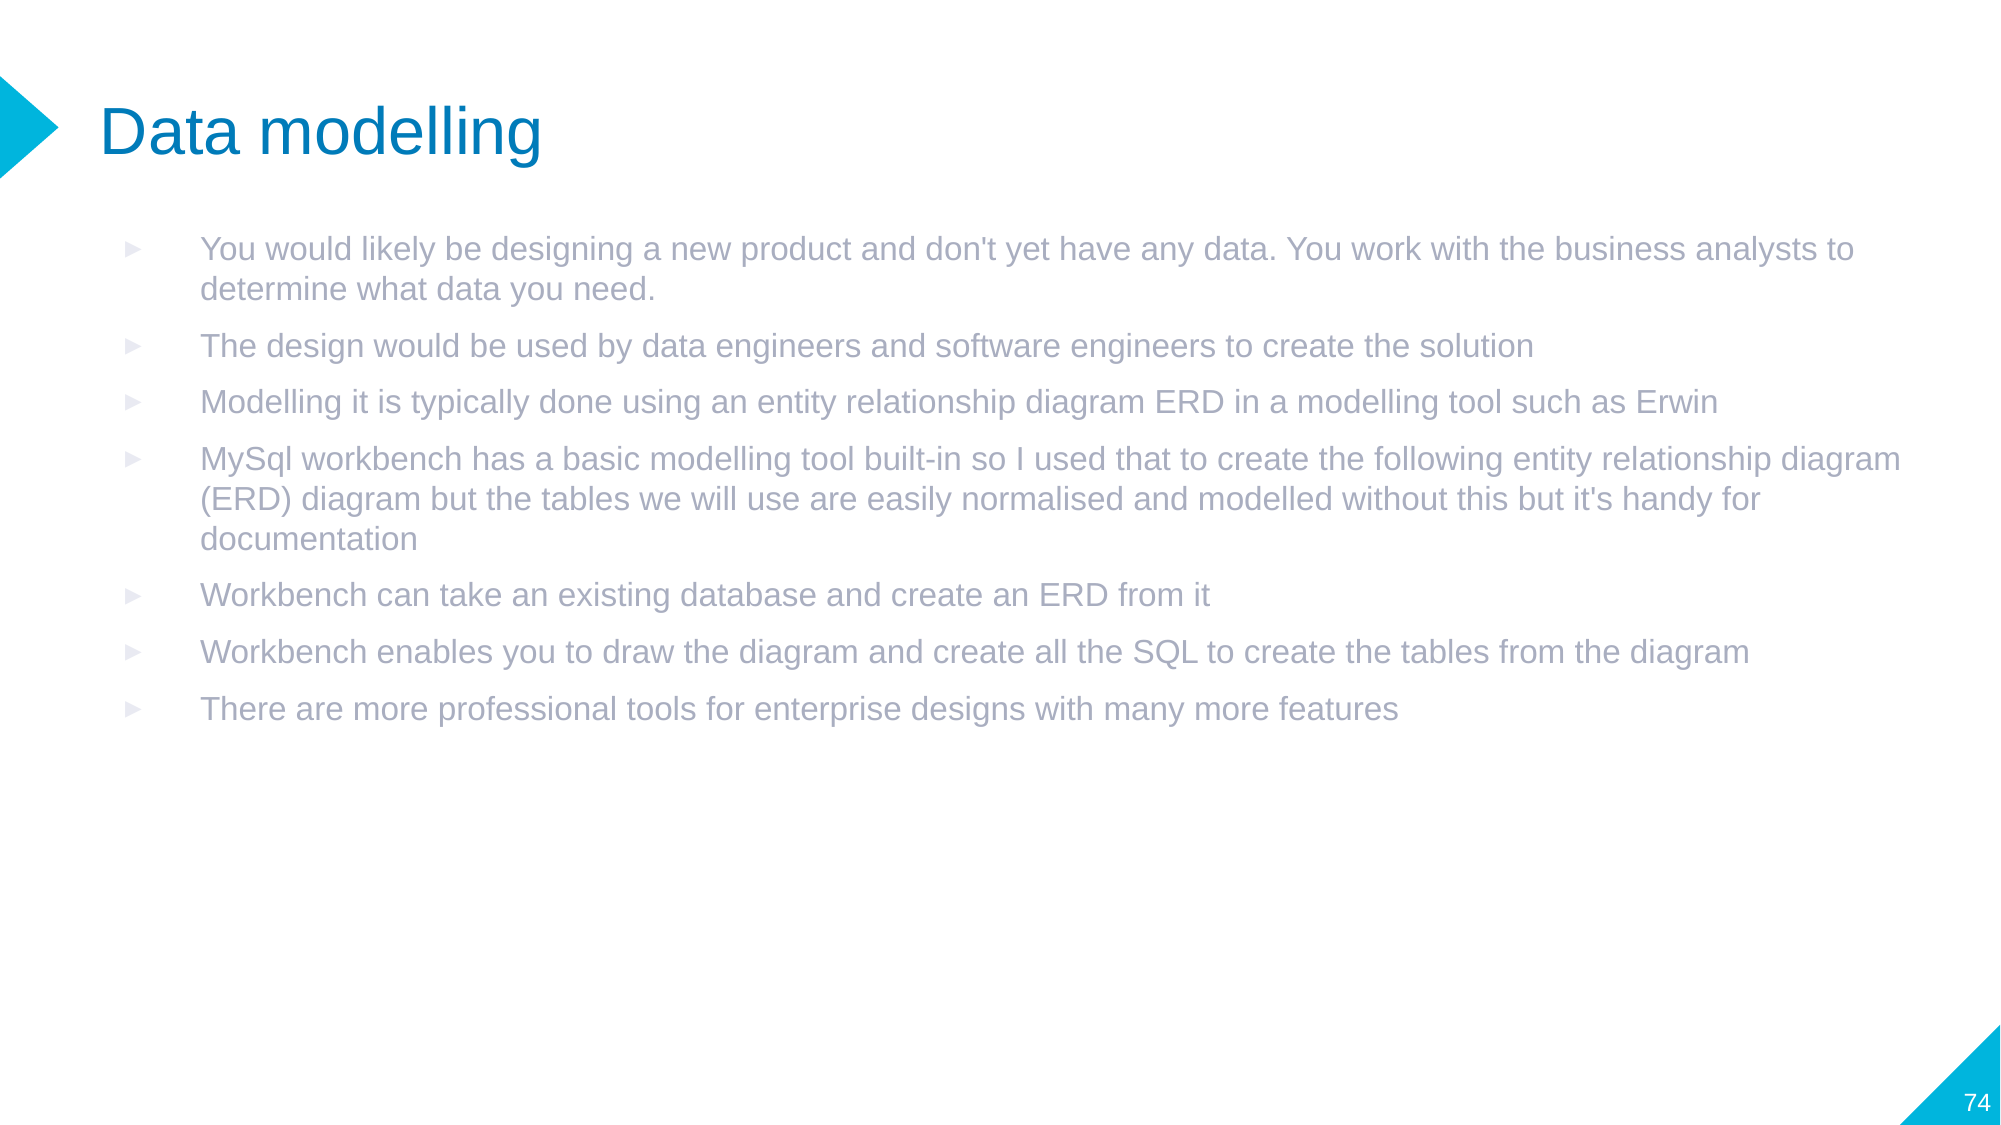

# Data modelling
You would likely be designing a new product and don't yet have any data. You work with the business analysts to determine what data you need.
The design would be used by data engineers and software engineers to create the solution
Modelling it is typically done using an entity relationship diagram ERD in a modelling tool such as Erwin
MySql workbench has a basic modelling tool built-in so I used that to create the following entity relationship diagram (ERD) diagram but the tables we will use are easily normalised and modelled without this but it's handy for documentation
Workbench can take an existing database and create an ERD from it
Workbench enables you to draw the diagram and create all the SQL to create the tables from the diagram
There are more professional tools for enterprise designs with many more features

74